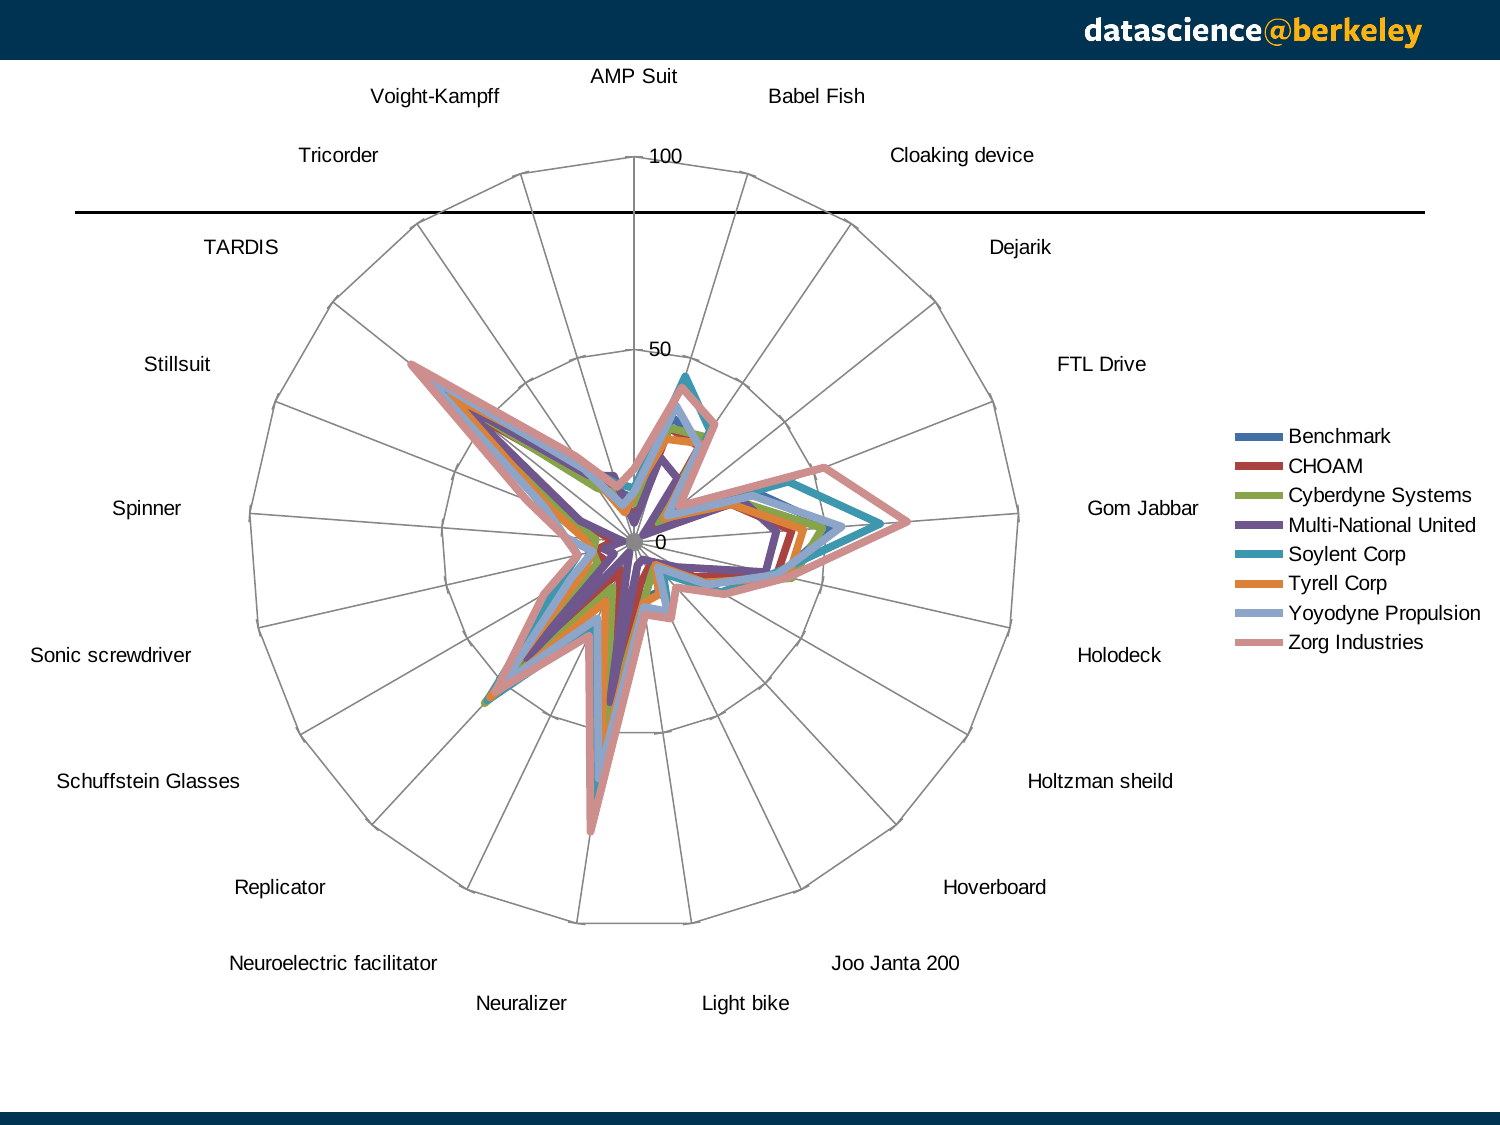

### Chart

| Category | Benchmark | CHOAM | Cyberdyne Systems | Multi-National United | Soylent Corp | Tyrell Corp | Yoyodyne Propulsion | Zorg Industries |
|---|---|---|---|---|---|---|---|---|
| AMP Suit | 11.42857142857143 | 6.0 | 10.0 | 5.0 | 14.0 | 13.0 | 13.0 | 19.0 |
| Babel Fish | 33.85714285714277 | 31.0 | 31.0 | 23.0 | 45.0 | 28.0 | 37.0 | 42.0 |
| Cloaking device | 30.85714285714286 | 30.0 | 33.0 | 20.0 | 35.0 | 31.0 | 30.0 | 37.0 |
| Dejarik | 9.285714285714286 | 7.0 | 8.0 | 3.0 | 11.0 | 10.0 | 11.0 | 15.0 |
| FTL Drive | 34.57142857142849 | 27.0 | 29.0 | 30.0 | 43.0 | 27.0 | 33.0 | 53.0 |
| Gom Jabbar | 51.42857142857143 | 41.0 | 49.0 | 37.0 | 64.0 | 44.0 | 54.0 | 71.0 |
| Holodeck | 38.85714285714277 | 38.0 | 42.0 | 35.0 | 37.0 | 41.0 | 38.0 | 41.0 |
| Holtzman sheild | 21.14285714285714 | 18.0 | 21.0 | 13.0 | 26.0 | 21.0 | 22.0 | 27.0 |
| Hoverboard | 9.428571428571406 | 7.0 | 8.0 | 7.0 | 11.0 | 8.0 | 9.0 | 16.0 |
| Joo Janta 200 | 14.42857142857143 | 8.0 | 10.0 | 5.0 | 21.0 | 15.0 | 20.0 | 22.0 |
| Light bike | 14.85714285714286 | 11.0 | 16.0 | 6.0 | 19.0 | 16.0 | 17.0 | 19.0 |
| Neuralizer | 58.0 | 51.0 | 50.0 | 42.0 | 67.0 | 58.0 | 62.0 | 76.0 |
| Neuroelectric facilitator | 16.42857142857143 | 8.0 | 13.0 | 3.0 | 25.0 | 17.0 | 22.0 | 27.0 |
| Replicator | 51.57142857142849 | 49.0 | 57.0 | 41.0 | 56.0 | 55.0 | 50.0 | 53.0 |
| Schuffstein Glasses | 15.71428571428571 | 9.0 | 11.0 | 6.0 | 23.0 | 15.0 | 19.0 | 27.0 |
| Sonic screwdriver | 11.71428571428571 | 11.0 | 11.0 | 8.0 | 15.0 | 11.0 | 11.0 | 15.0 |
| Spinner | 12.14285714285714 | 5.0 | 10.0 | 3.0 | 18.0 | 13.0 | 18.0 | 18.0 |
| Stillsuit | 22.57142857142857 | 20.0 | 20.0 | 15.0 | 25.0 | 23.0 | 25.0 | 30.0 |
| TARDIS | 62.85714285714277 | 53.0 | 59.0 | 58.0 | 65.0 | 61.0 | 70.0 | 74.0 |
| Tricorder | 22.42857142857143 | 19.0 | 17.0 | 21.0 | 24.0 | 26.0 | 23.0 | 27.0 |
| Voight-Kampff | 13.57142857142857 | 15.0 | 13.0 | 18.0 | 16.0 | 8.0 | 10.0 | 15.0 |